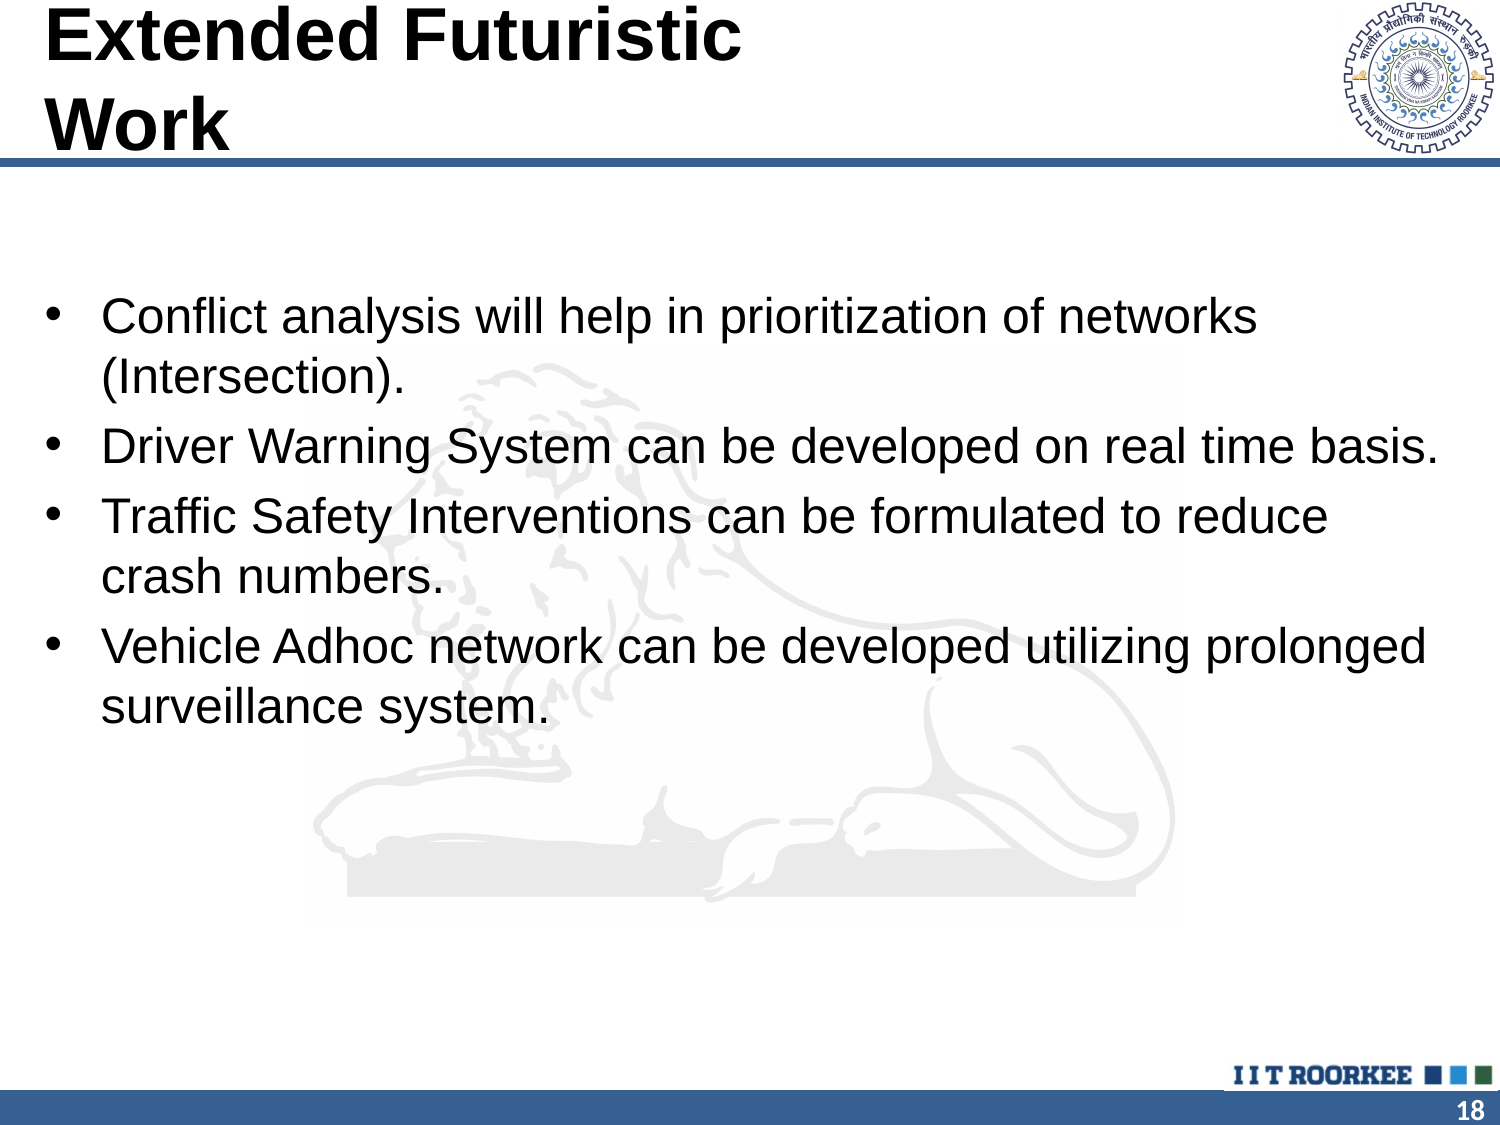

# Extended Futuristic Work

Conflict analysis will help in prioritization of networks (Intersection).
Driver Warning System can be developed on real time basis.
Traffic Safety Interventions can be formulated to reduce crash numbers.
Vehicle Adhoc network can be developed utilizing prolonged surveillance system.